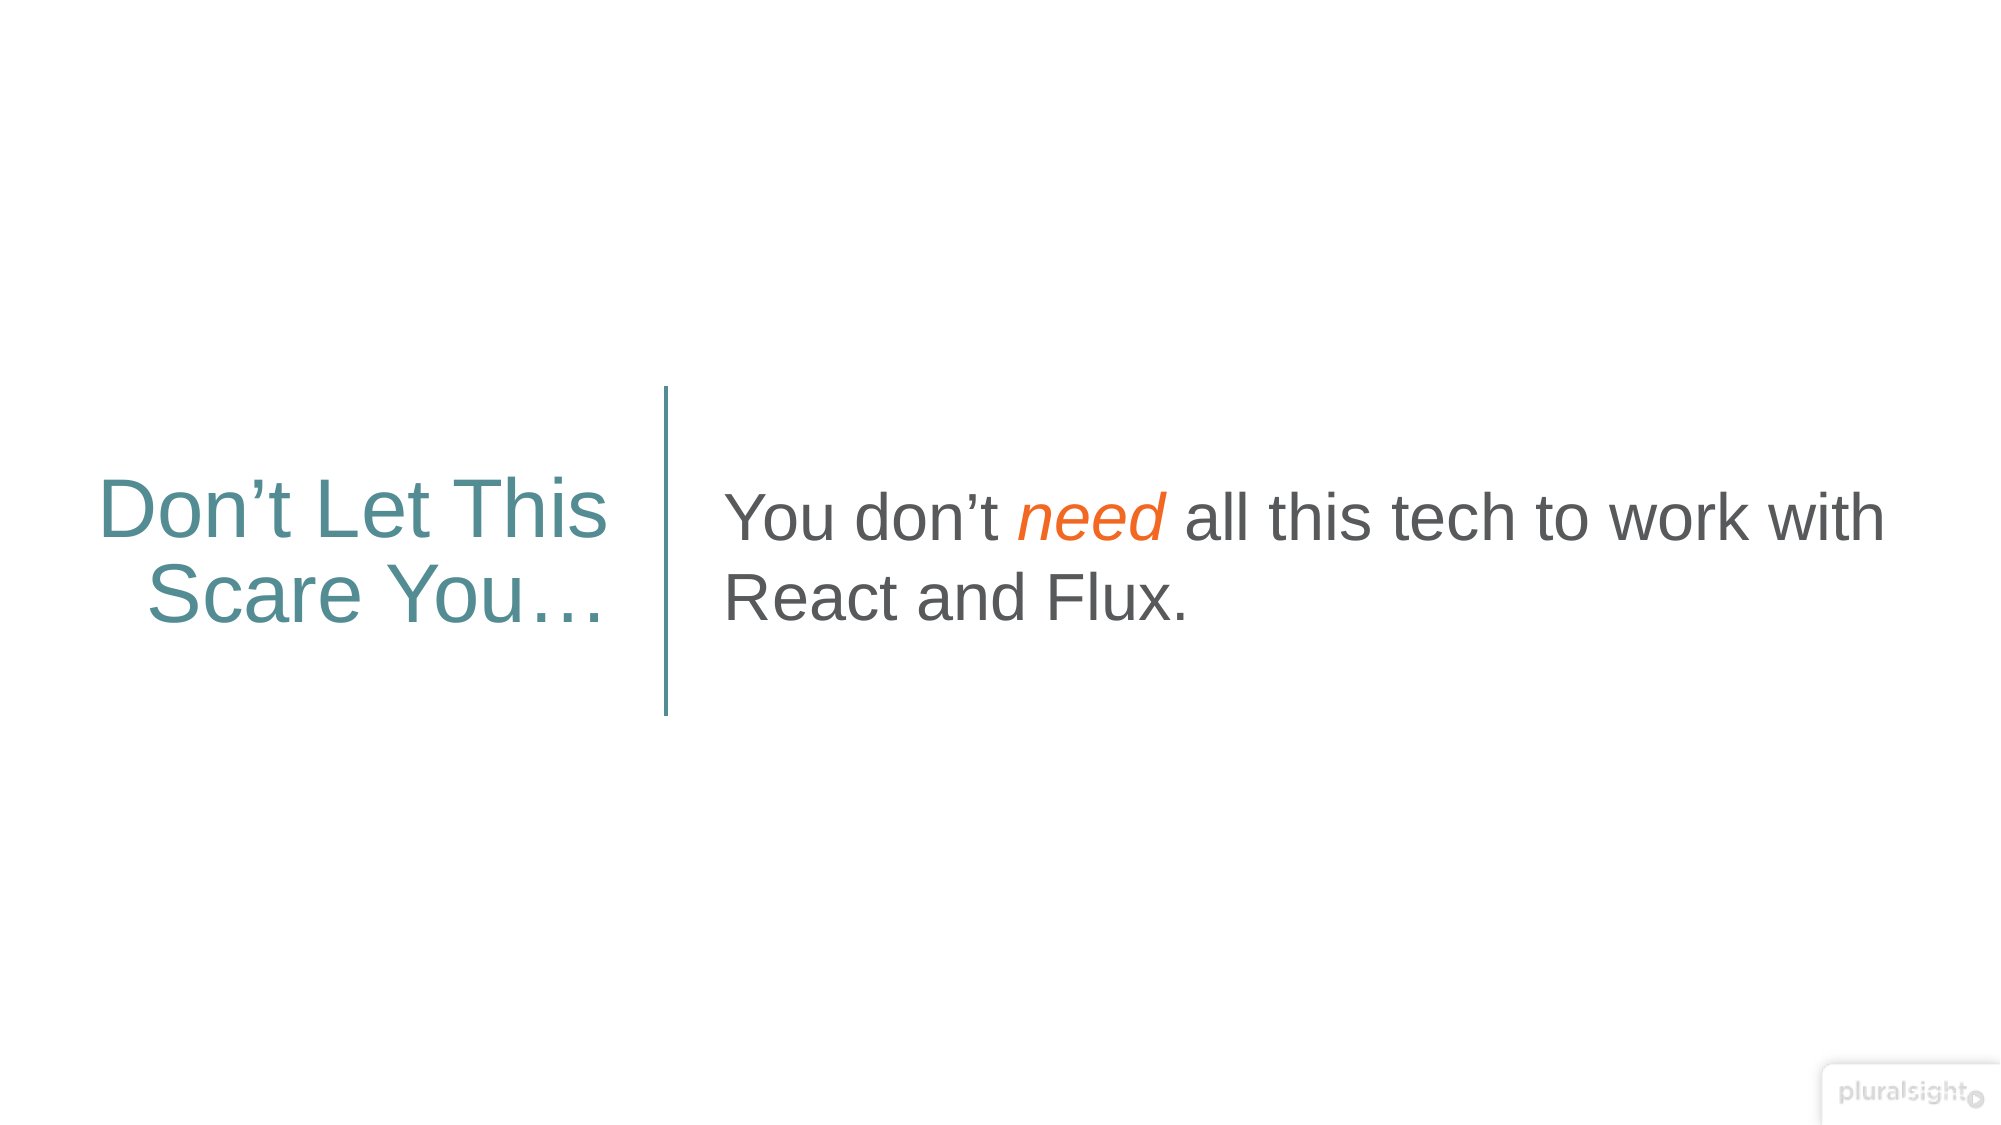

You don’t need all this tech to work with React and Flux.
# Don’t Let This Scare You…